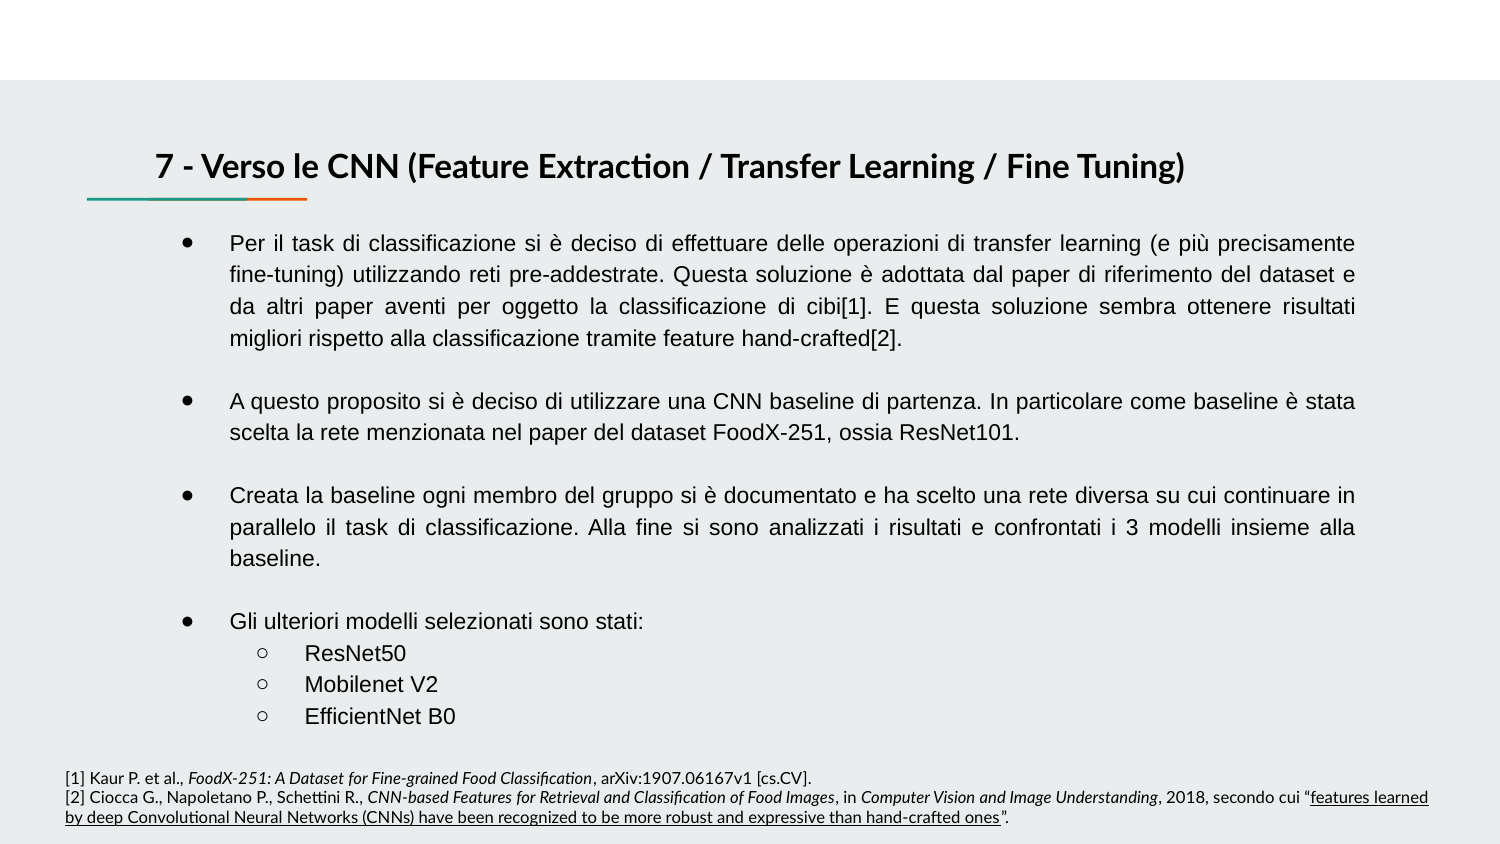

7 - Verso le CNN (Feature Extraction / Transfer Learning / Fine Tuning)
Per il task di classificazione si è deciso di effettuare delle operazioni di transfer learning (e più precisamente fine-tuning) utilizzando reti pre-addestrate. Questa soluzione è adottata dal paper di riferimento del dataset e da altri paper aventi per oggetto la classificazione di cibi[1]. E questa soluzione sembra ottenere risultati migliori rispetto alla classificazione tramite feature hand-crafted[2].

A questo proposito si è deciso di utilizzare una CNN baseline di partenza. In particolare come baseline è stata scelta la rete menzionata nel paper del dataset FoodX-251, ossia ResNet101.

Creata la baseline ogni membro del gruppo si è documentato e ha scelto una rete diversa su cui continuare in parallelo il task di classificazione. Alla fine si sono analizzati i risultati e confrontati i 3 modelli insieme alla baseline.

Gli ulteriori modelli selezionati sono stati:
ResNet50
Mobilenet V2
EfficientNet B0
[1] Kaur P. et al., FoodX-251: A Dataset for Fine-grained Food Classification, arXiv:1907.06167v1 [cs.CV].
[2] Ciocca G., Napoletano P., Schettini R., CNN-based Features for Retrieval and Classification of Food Images, in Computer Vision and Image Understanding, 2018, secondo cui “features learned by deep Convolutional Neural Networks (CNNs) have been recognized to be more robust and expressive than hand-crafted ones”.